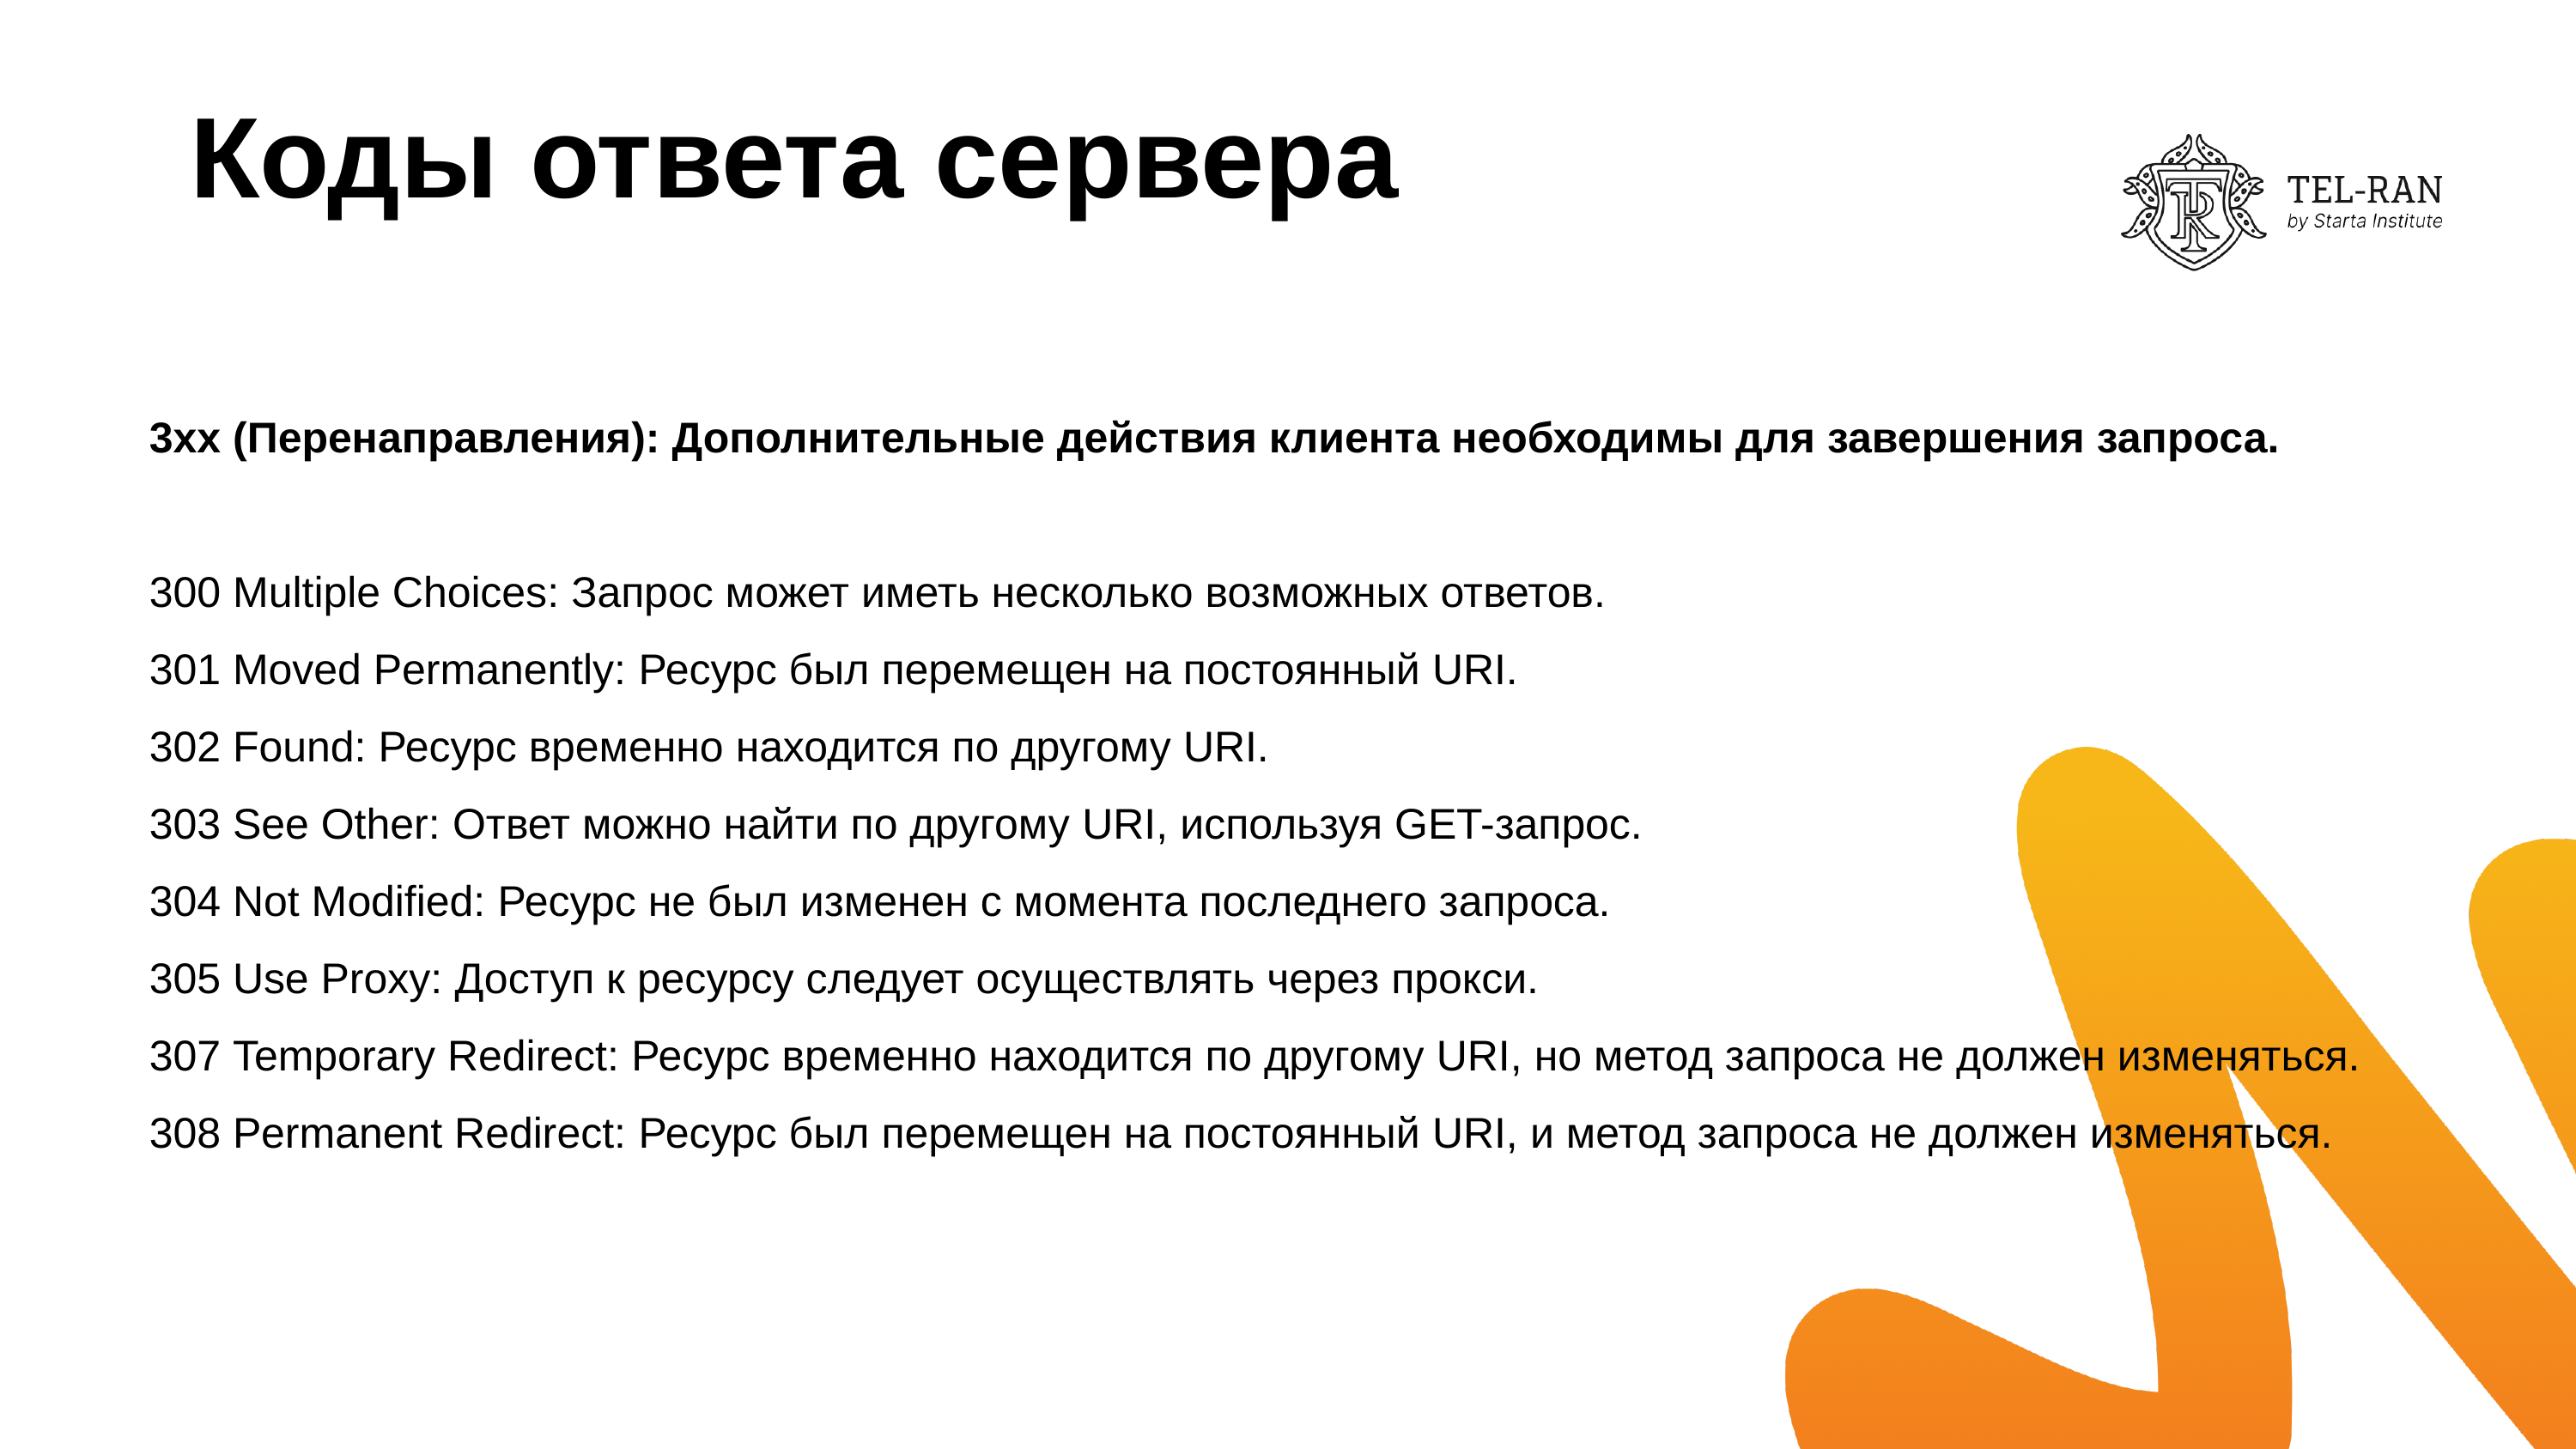

# Коды ответа сервера
3xx (Перенаправления): Дополнительные действия клиента необходимы для завершения запроса.

300 Multiple Choices: Запрос может иметь несколько возможных ответов.
301 Moved Permanently: Ресурс был перемещен на постоянный URI.
302 Found: Ресурс временно находится по другому URI.
303 See Other: Ответ можно найти по другому URI, используя GET-запрос.
304 Not Modified: Ресурс не был изменен с момента последнего запроса.
305 Use Proxy: Доступ к ресурсу следует осуществлять через прокси.
307 Temporary Redirect: Ресурс временно находится по другому URI, но метод запроса не должен изменяться.
308 Permanent Redirect: Ресурс был перемещен на постоянный URI, и метод запроса не должен изменяться.